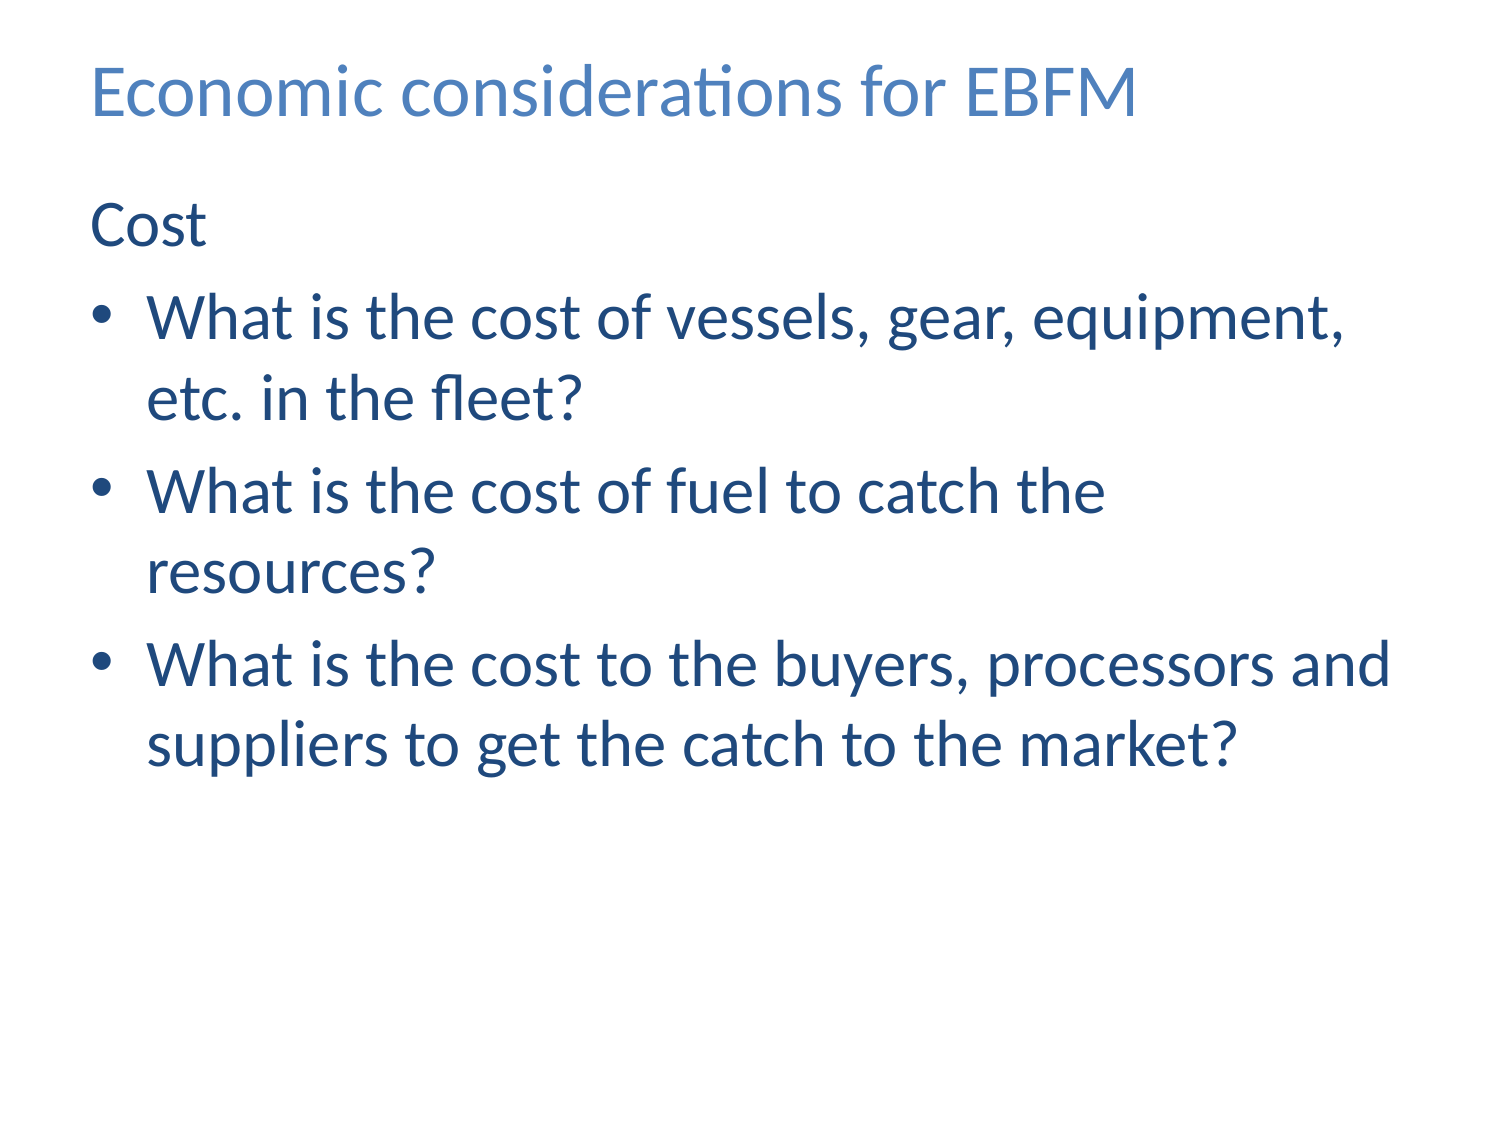

# Economic considerations for EBFM
Cost
What is the cost of vessels, gear, equipment, etc. in the fleet?
What is the cost of fuel to catch the resources?
What is the cost to the buyers, processors and suppliers to get the catch to the market?